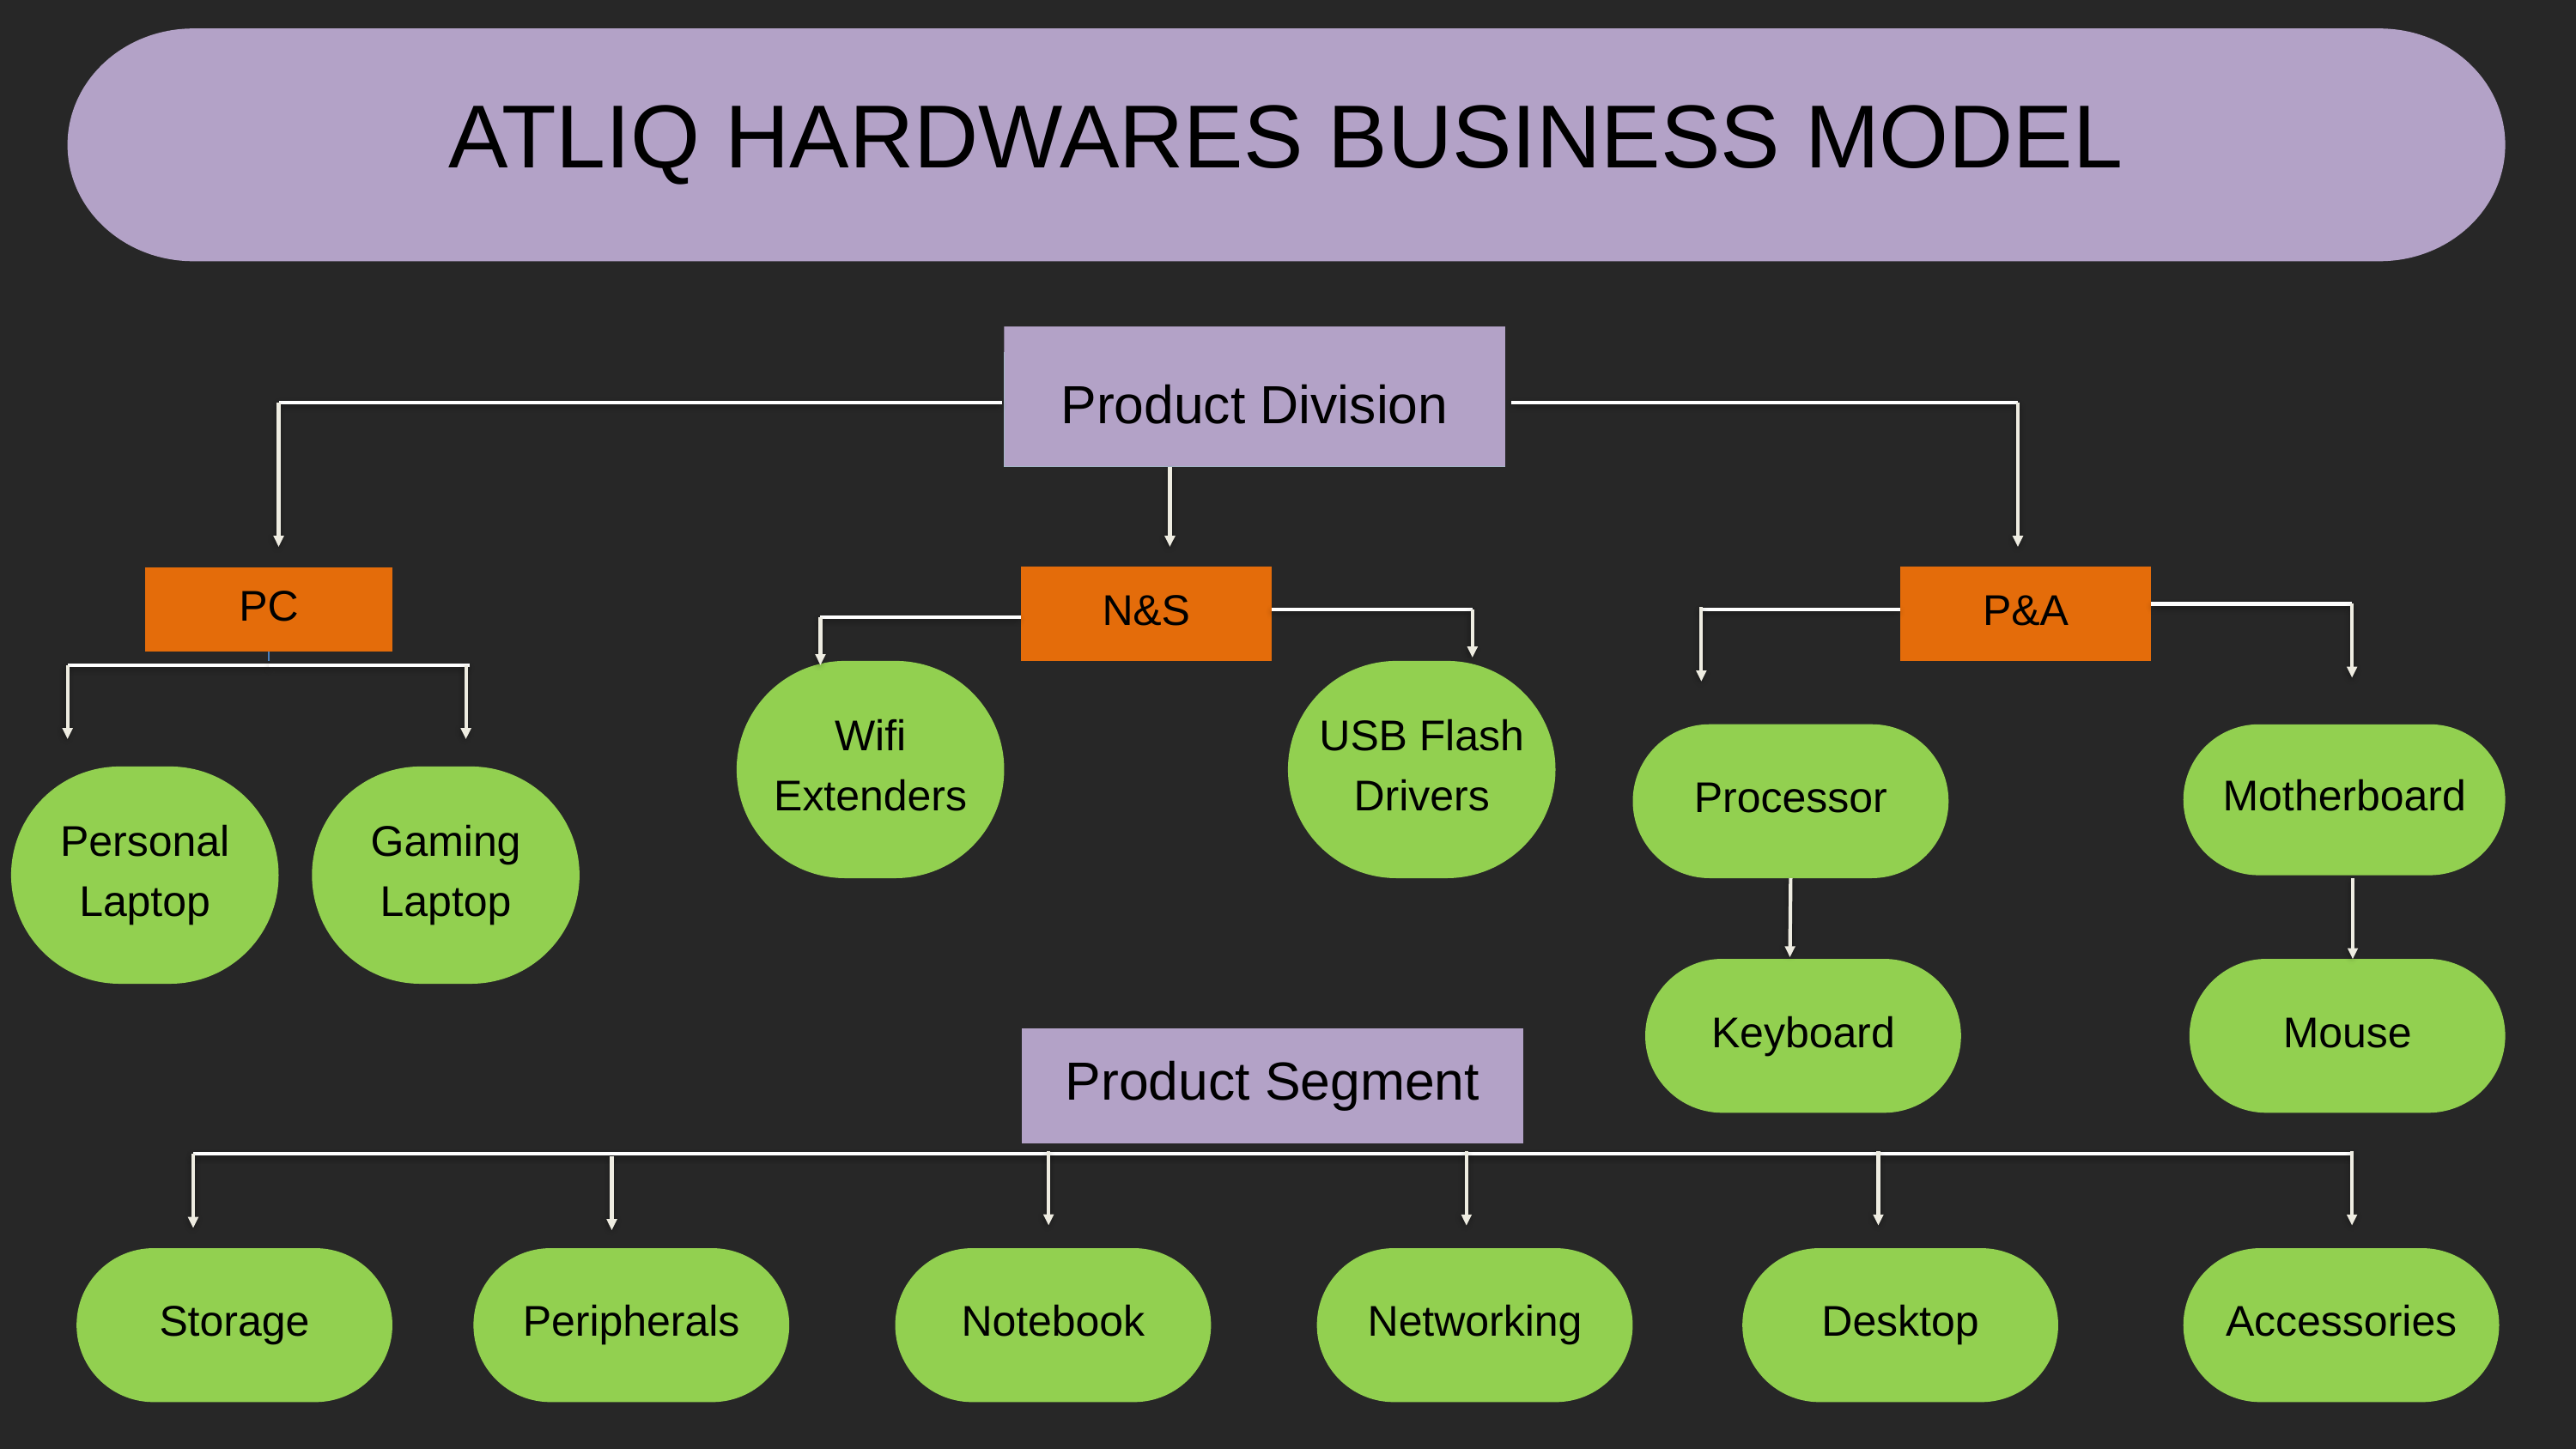

ATLIQ HARDWARES BUSINESS MODEL

Product Division

PC

N&S

P&A

Wifi Extenders

USB Flash Drivers

Processor

Motherboard

Personal Laptop

Gaming Laptop

Keyboard

Mouse

Product Segment

Storage

Peripherals

Notebook

Networking

Desktop

Accessories